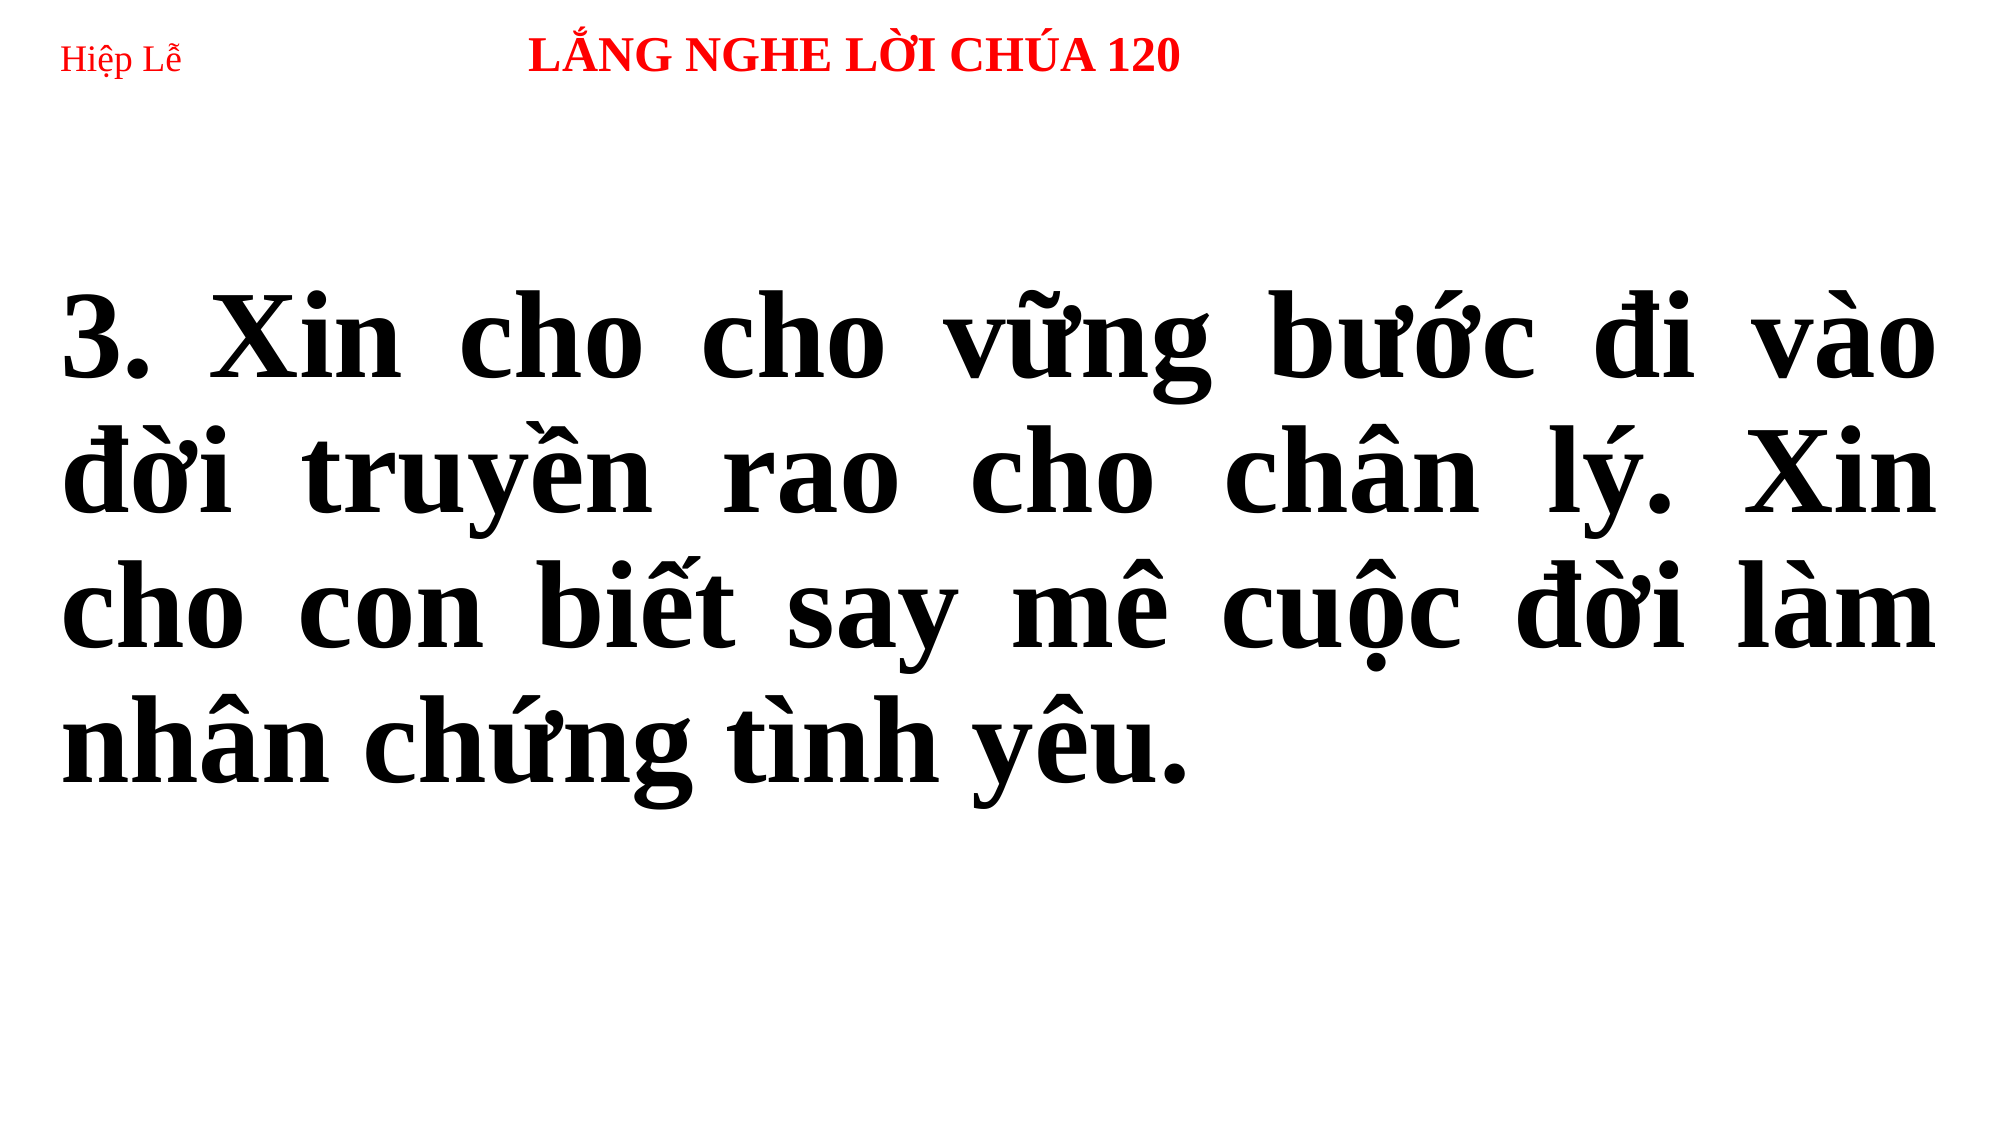

# Hiệp Lễ                         	  LẮNG NGHE LỜI CHÚA 120
3. Xin cho cho vững bước đi vào đời truyền rao cho chân lý. Xin cho con biết say mê cuộc đời làm nhân chứng tình yêu.